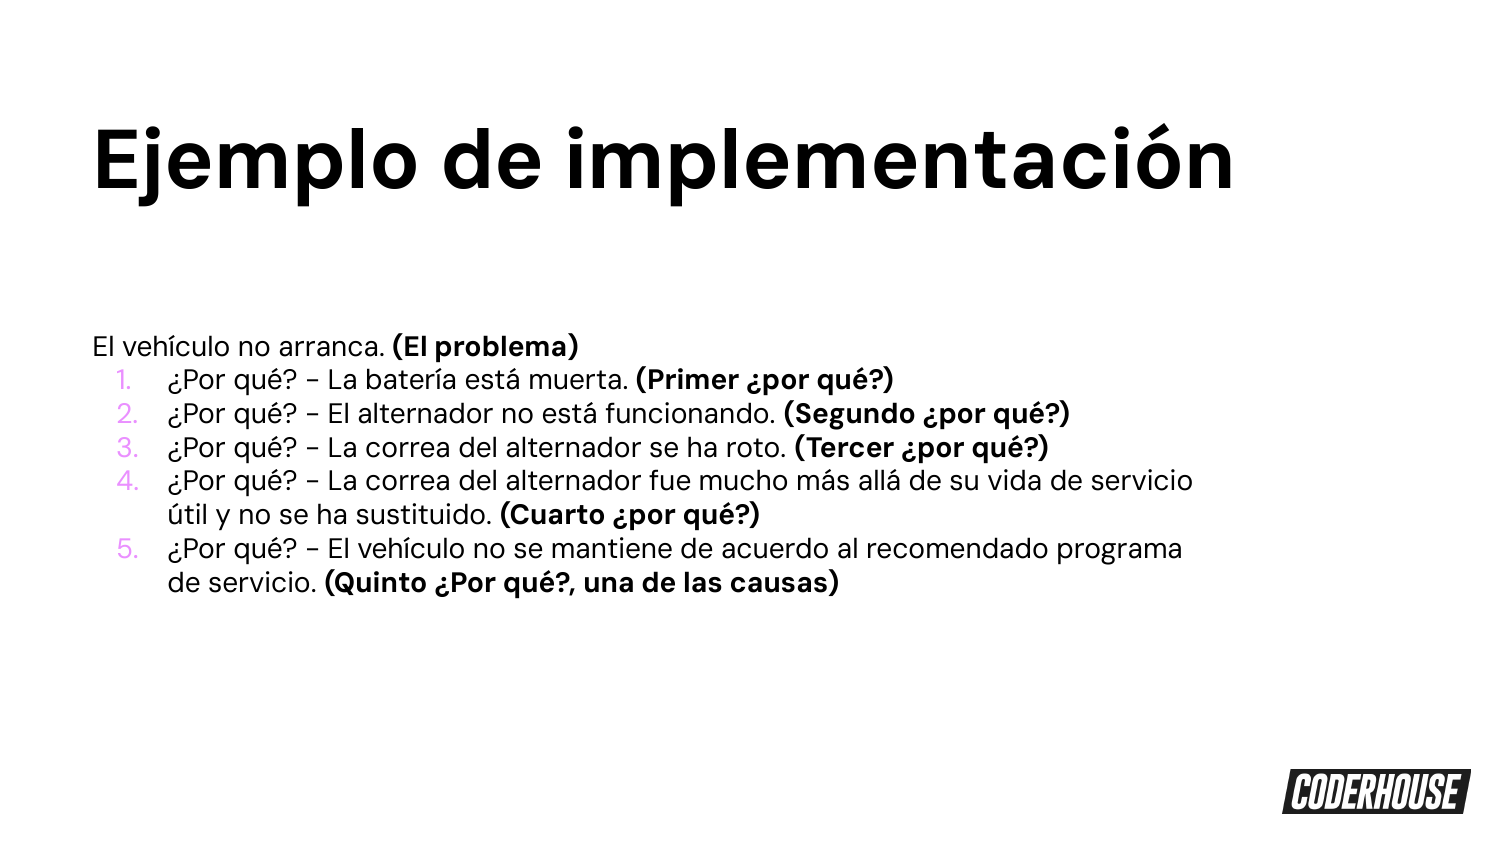

Ejemplo de implementación
El vehículo no arranca. (El problema)
¿Por qué? - La batería está muerta. (Primer ¿por qué?)
¿Por qué? - El alternador no está funcionando. (Segundo ¿por qué?)
¿Por qué? - La correa del alternador se ha roto. (Tercer ¿por qué?)
¿Por qué? - La correa del alternador fue mucho más allá de su vida de servicio útil y no se ha sustituido. (Cuarto ¿por qué?)
¿Por qué? - El vehículo no se mantiene de acuerdo al recomendado programa de servicio. (Quinto ¿Por qué?, una de las causas)